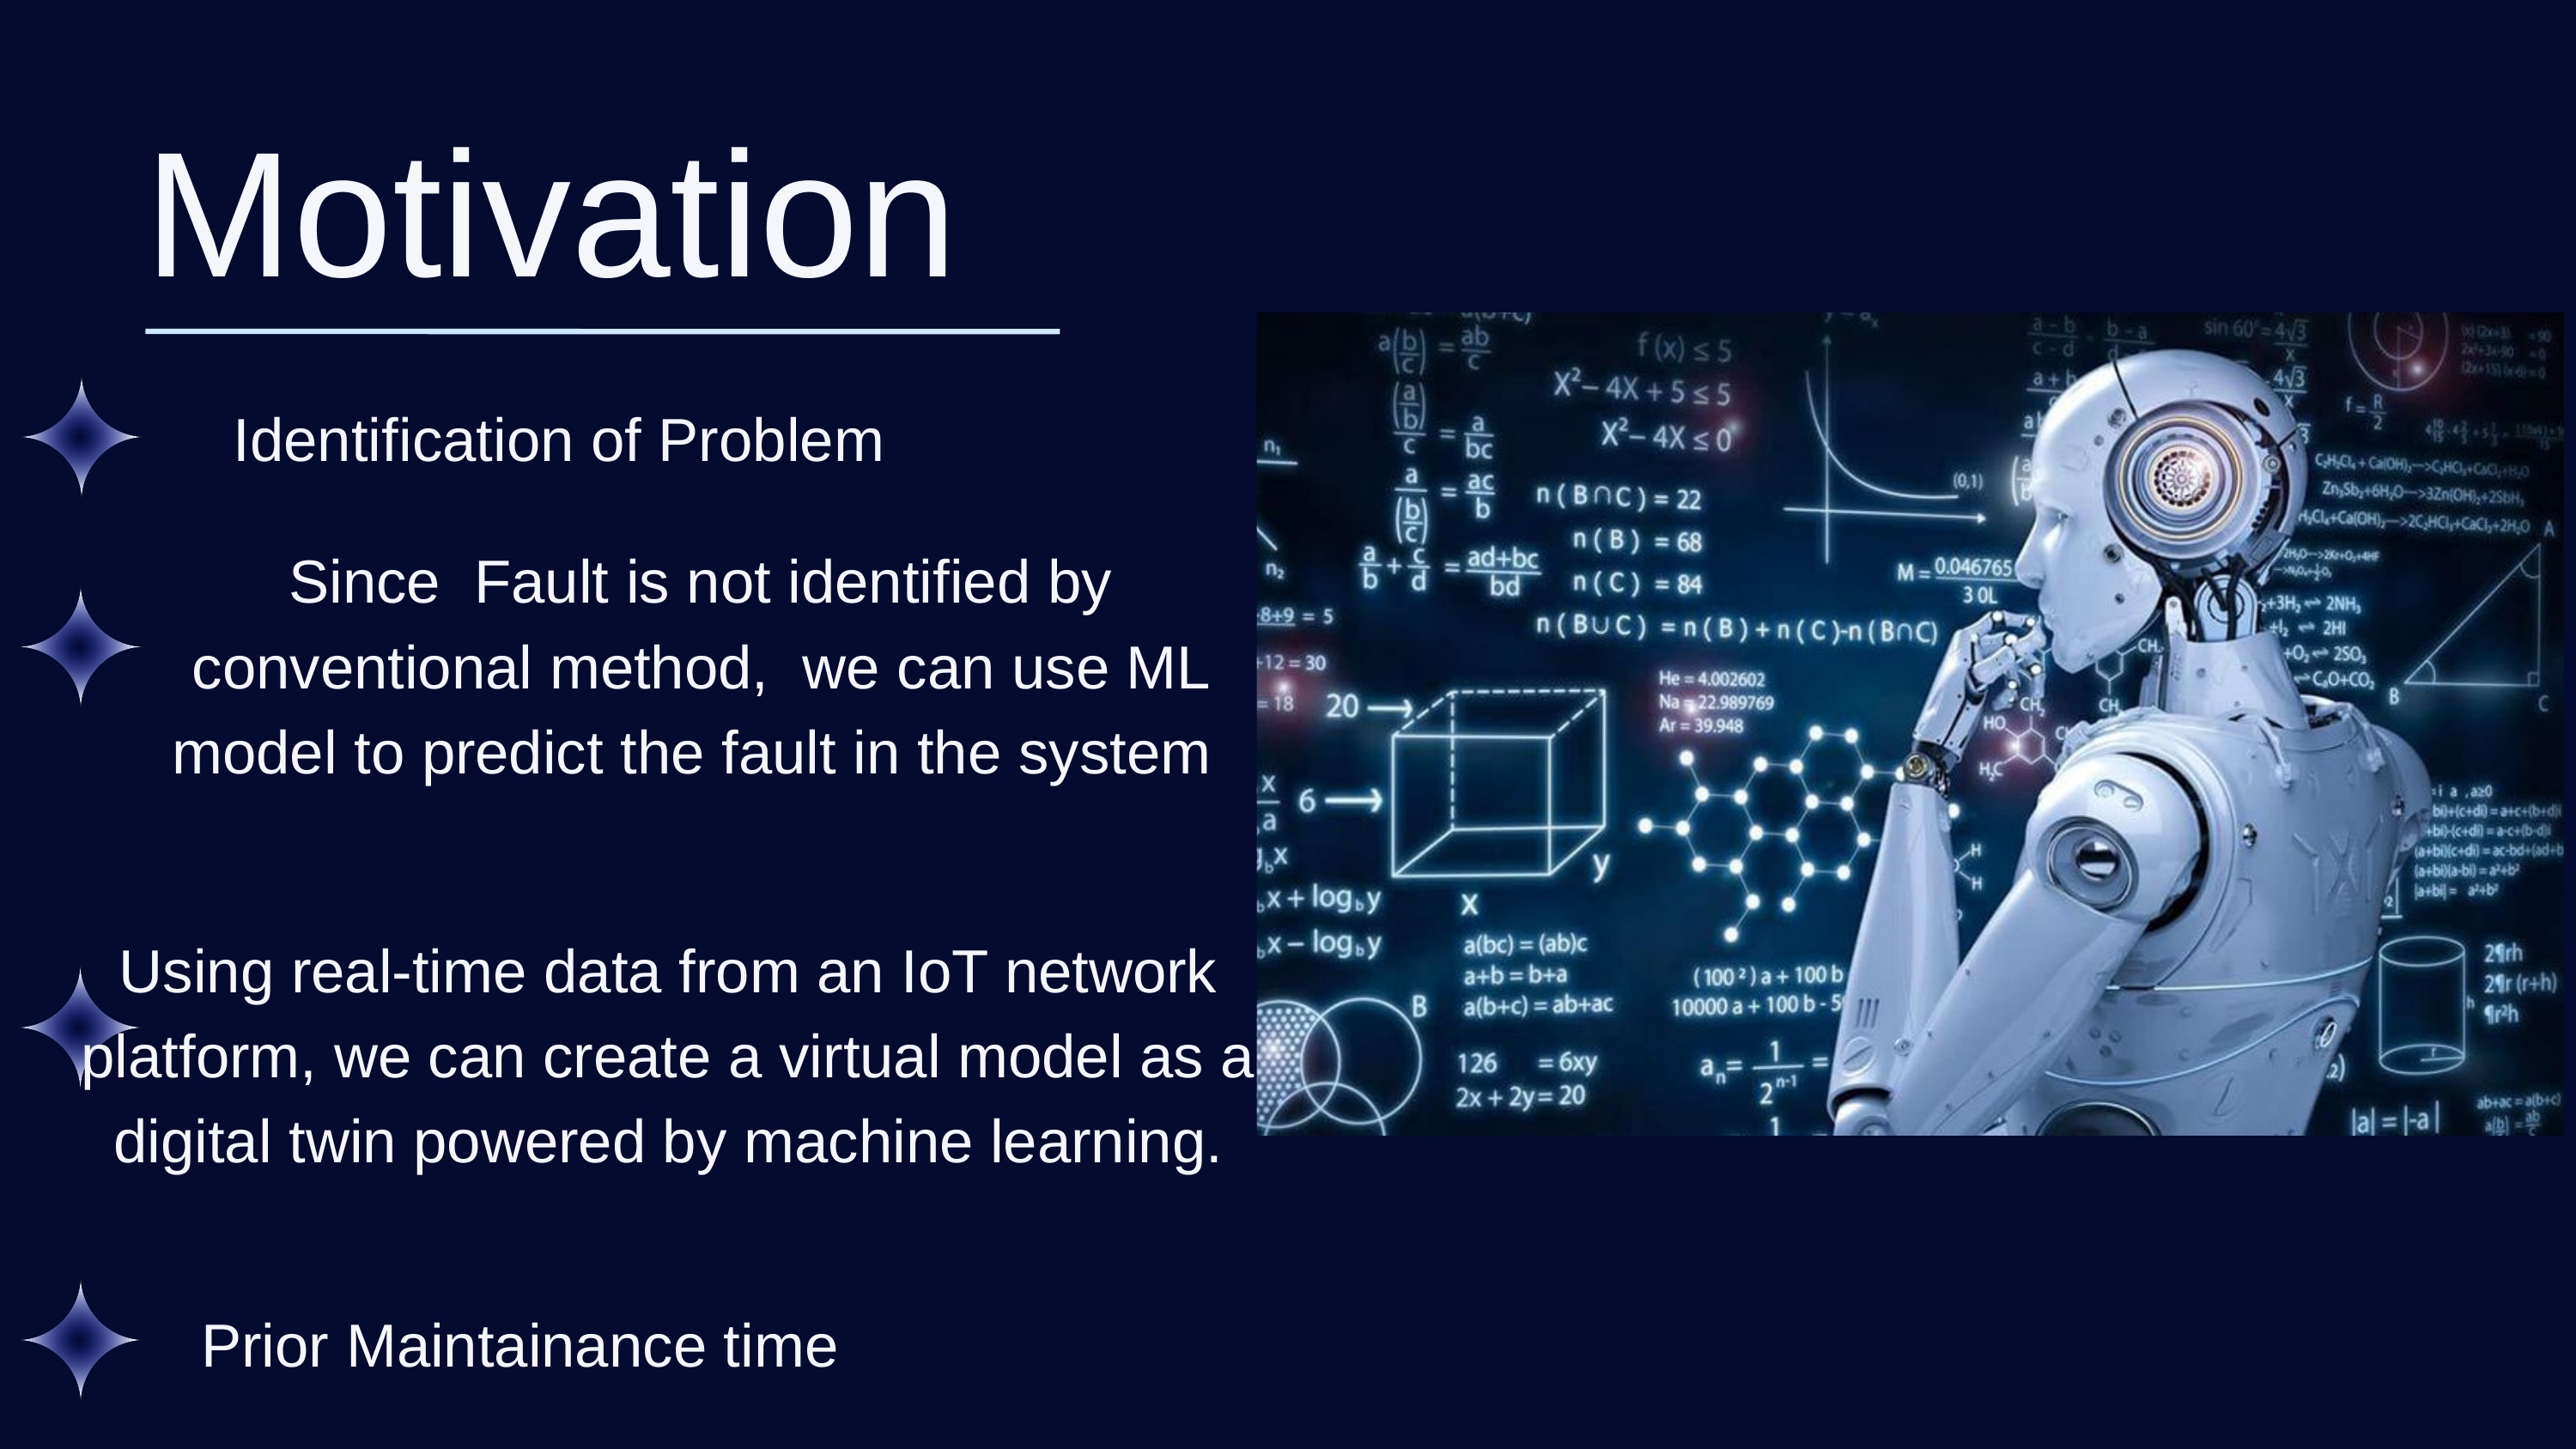

Motivation

Identification of Problem
Since  Fault is not identified by conventional method,  we can use ML model to predict the fault in the system

Using real-time data from an IoT network platform, we can create a virtual model as a digital twin powered by machine learning.

Prior Maintainance time